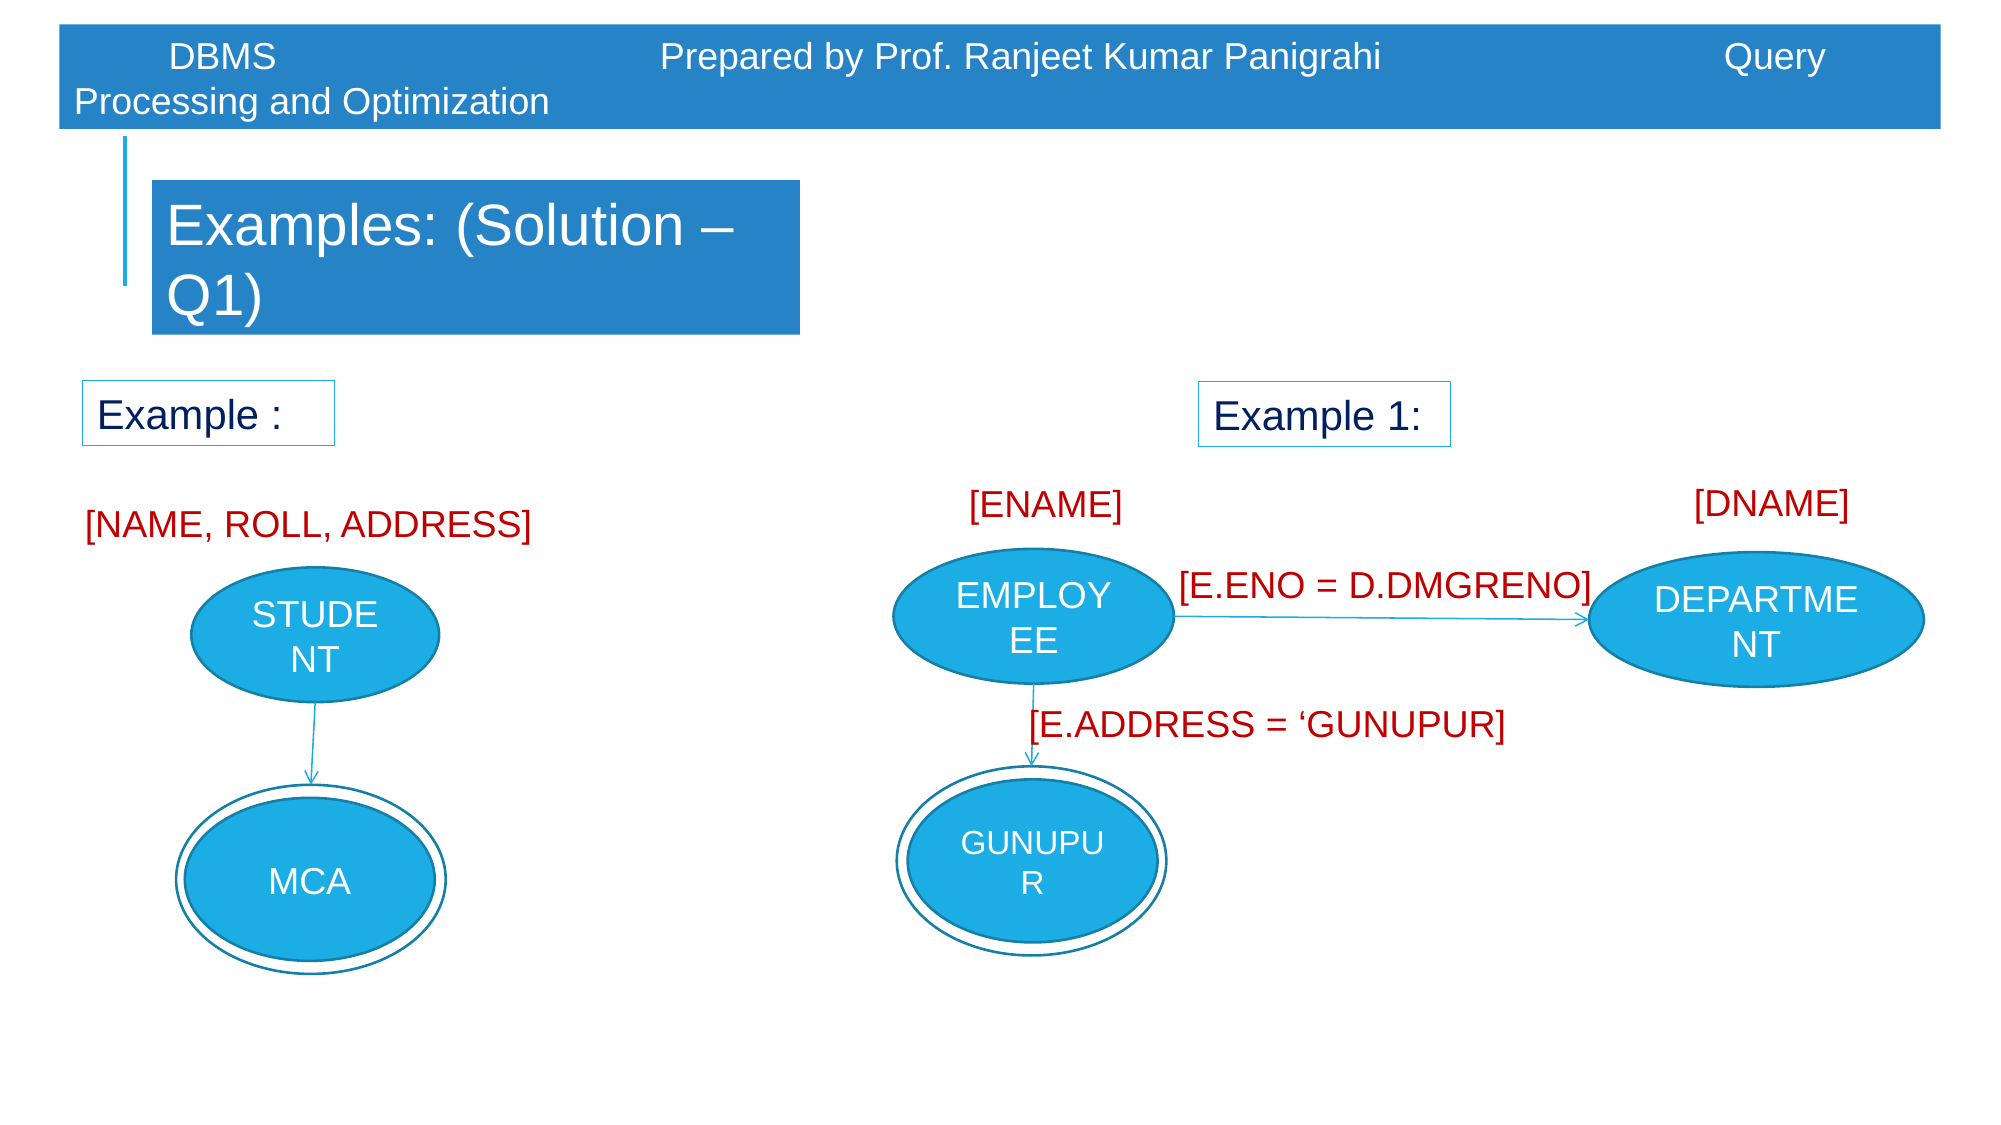

DBMS 		             Prepared by Prof. Ranjeet Kumar Panigrahi			Query Processing and Optimization
Examples: (Solution – Q1)
Example :
Example 1:
[DNAME]
[ENAME]
[NAME, ROLL, ADDRESS]
EMPLOYEE
DEPARTMENT
[E.ENO = D.DMGRENO]
STUDENT
[E.ADDRESS = ‘GUNUPUR]

GUNUPUR

MCA